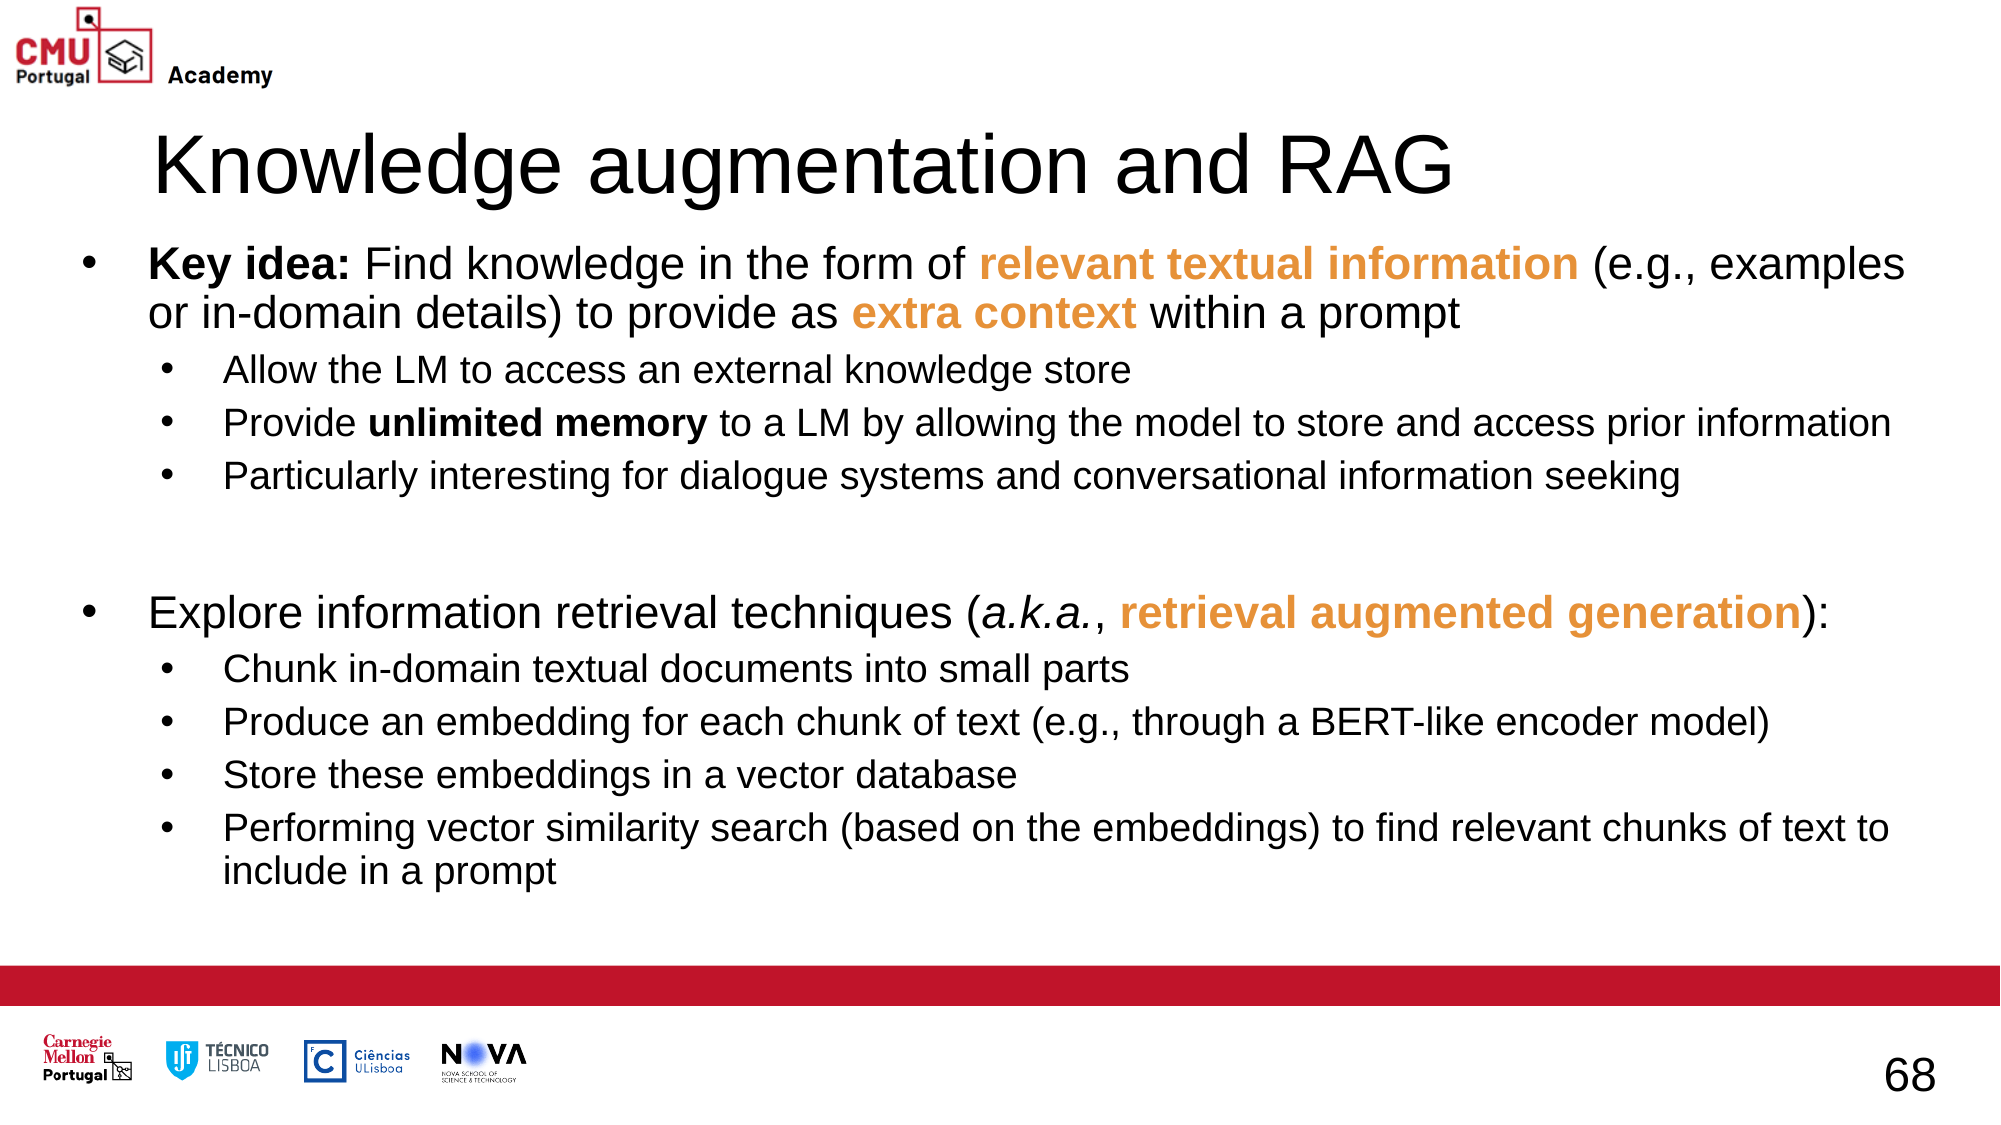

# Knowledge augmentation and RAG
Key idea: Find knowledge in the form of relevant textual information (e.g., examples or in-domain details) to provide as extra context within a prompt
Allow the LM to access an external knowledge store
Provide unlimited memory to a LM by allowing the model to store and access prior information
Particularly interesting for dialogue systems and conversational information seeking

Explore information retrieval techniques (a.k.a., retrieval augmented generation):
Chunk in-domain textual documents into small parts
Produce an embedding for each chunk of text (e.g., through a BERT-like encoder model)
Store these embeddings in a vector database
Performing vector similarity search (based on the embeddings) to find relevant chunks of text to include in a prompt

68